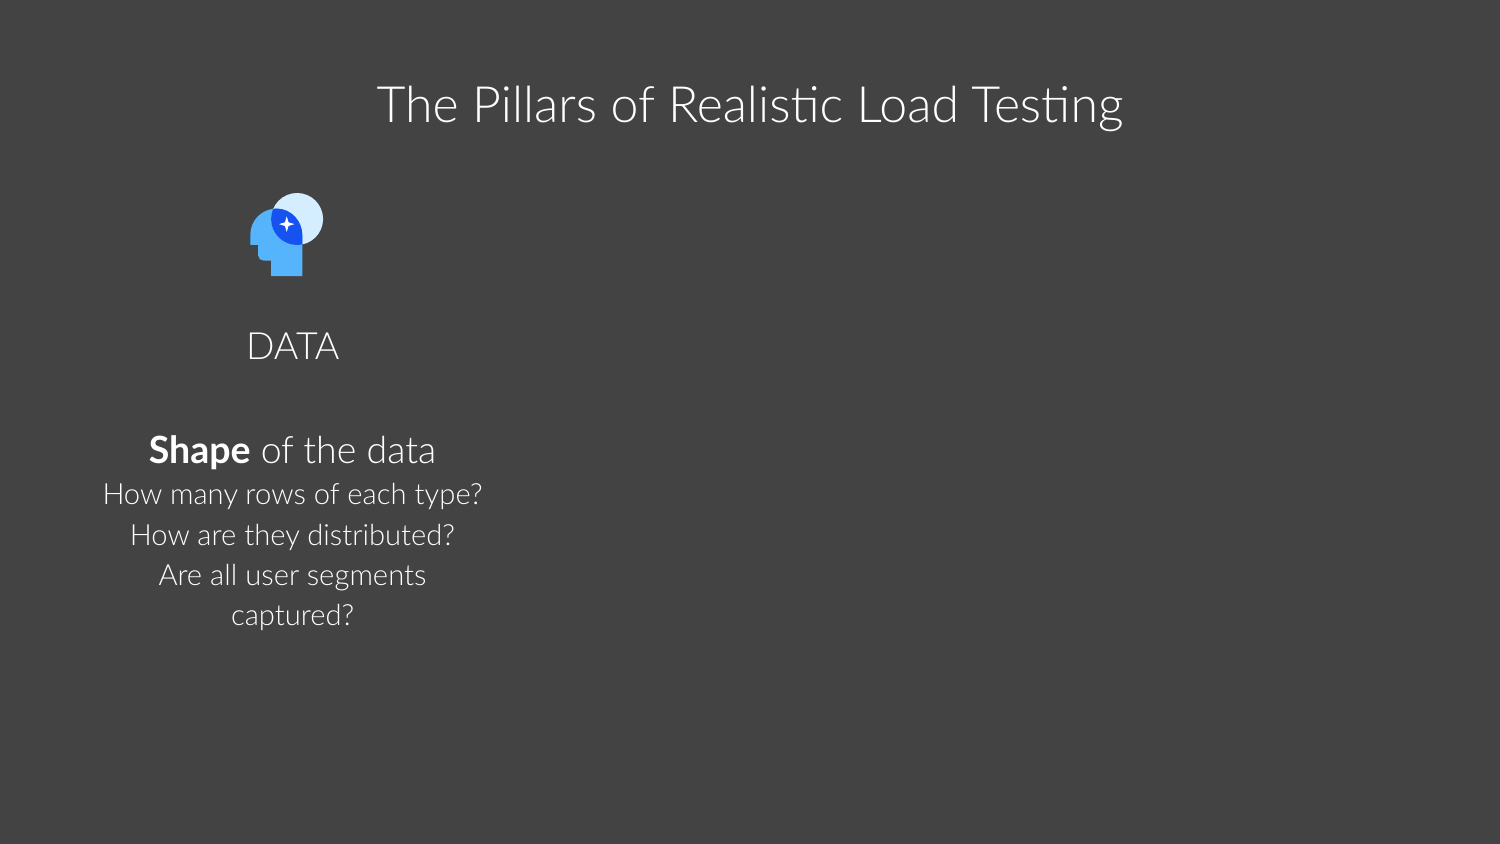

The Pillars of Realistic Load Testing

DATA
Shape of the data
How many rows of each type?
How are they distributed?
Are all user segments captured?